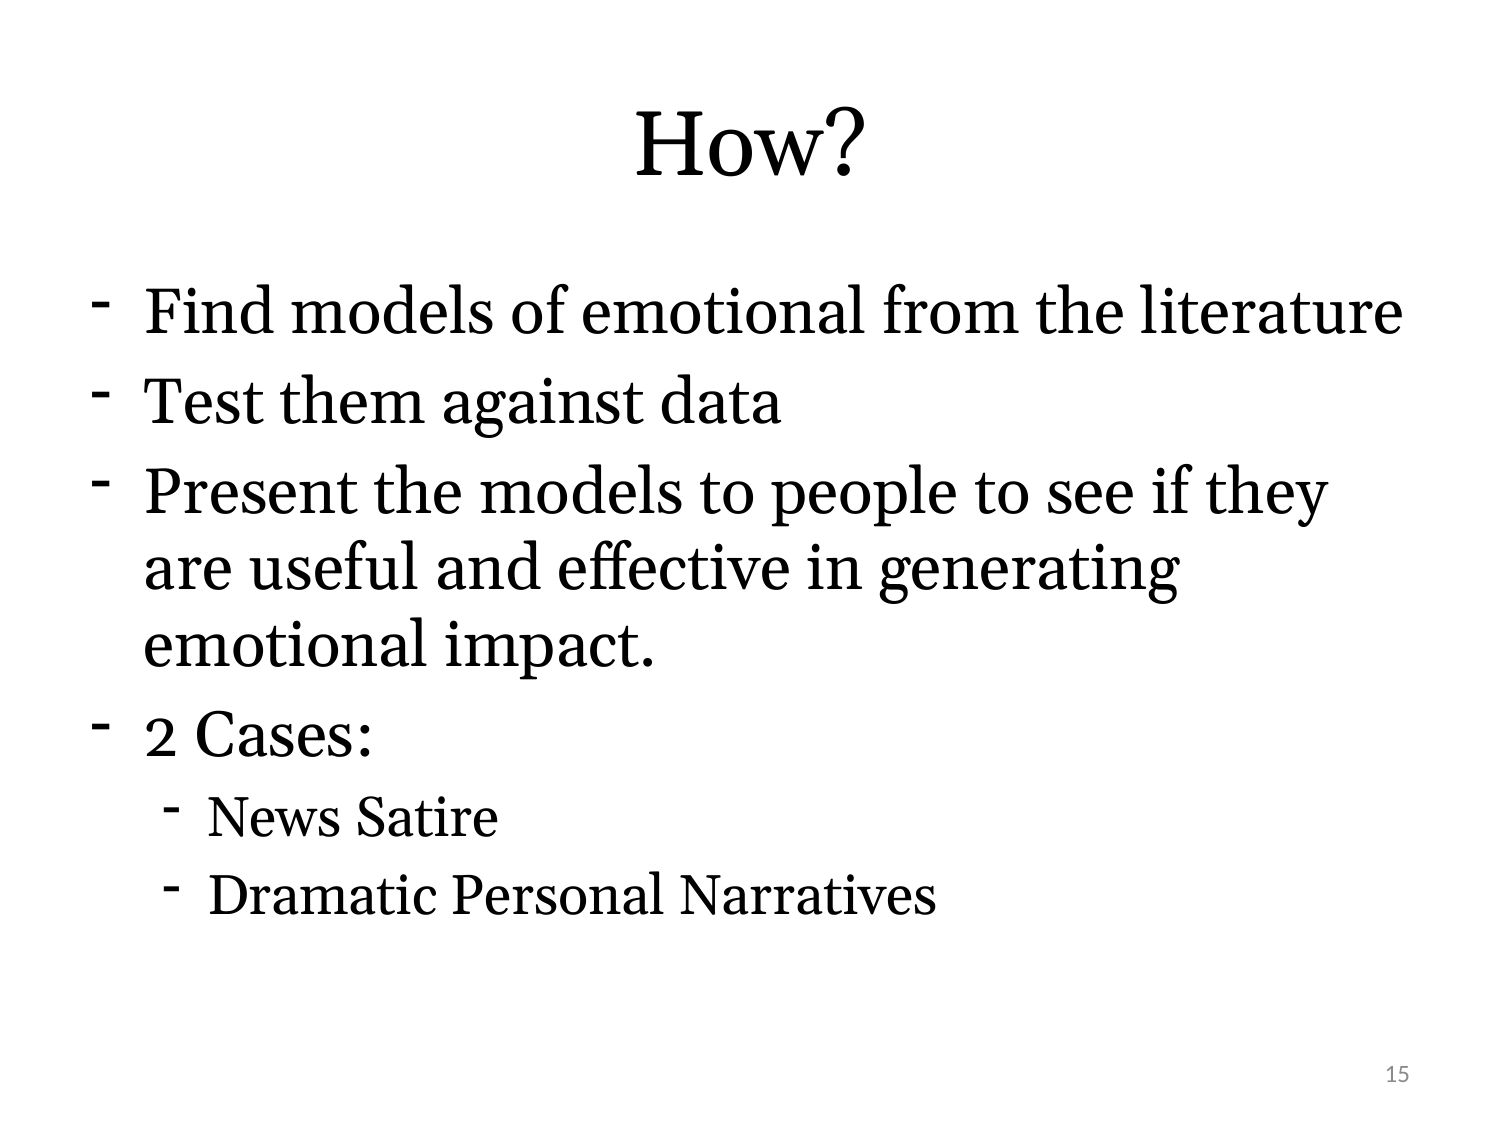

# How?
Find models of emotional from the literature
Test them against data
Present the models to people to see if they are useful and effective in generating emotional impact.
2 Cases:
News Satire
Dramatic Personal Narratives

15